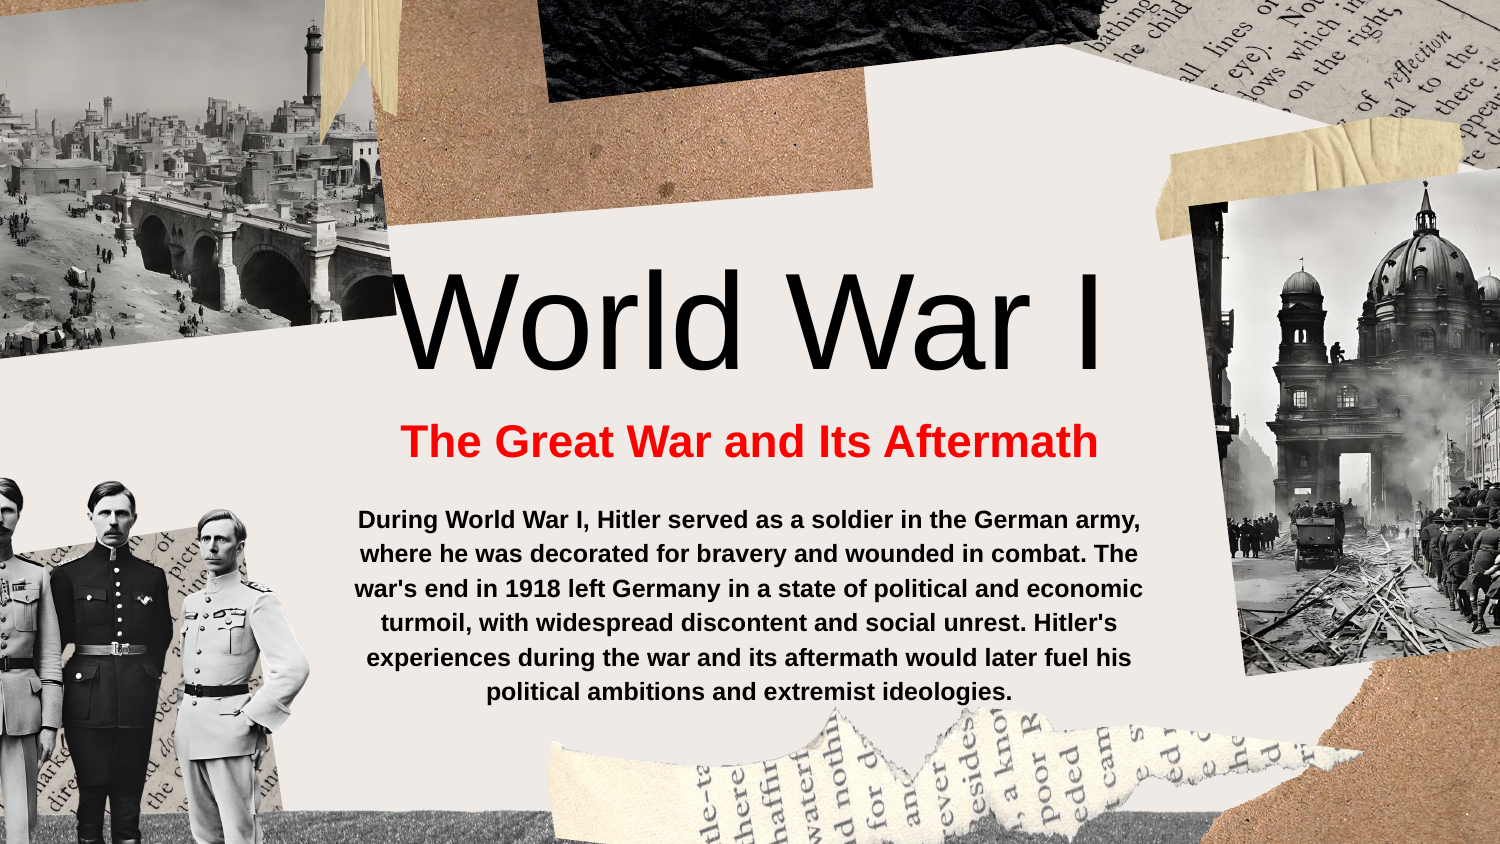

World War I
The Great War and Its Aftermath
During World War I, Hitler served as a soldier in the German army, where he was decorated for bravery and wounded in combat. The war's end in 1918 left Germany in a state of political and economic turmoil, with widespread discontent and social unrest. Hitler's experiences during the war and its aftermath would later fuel his political ambitions and extremist ideologies.